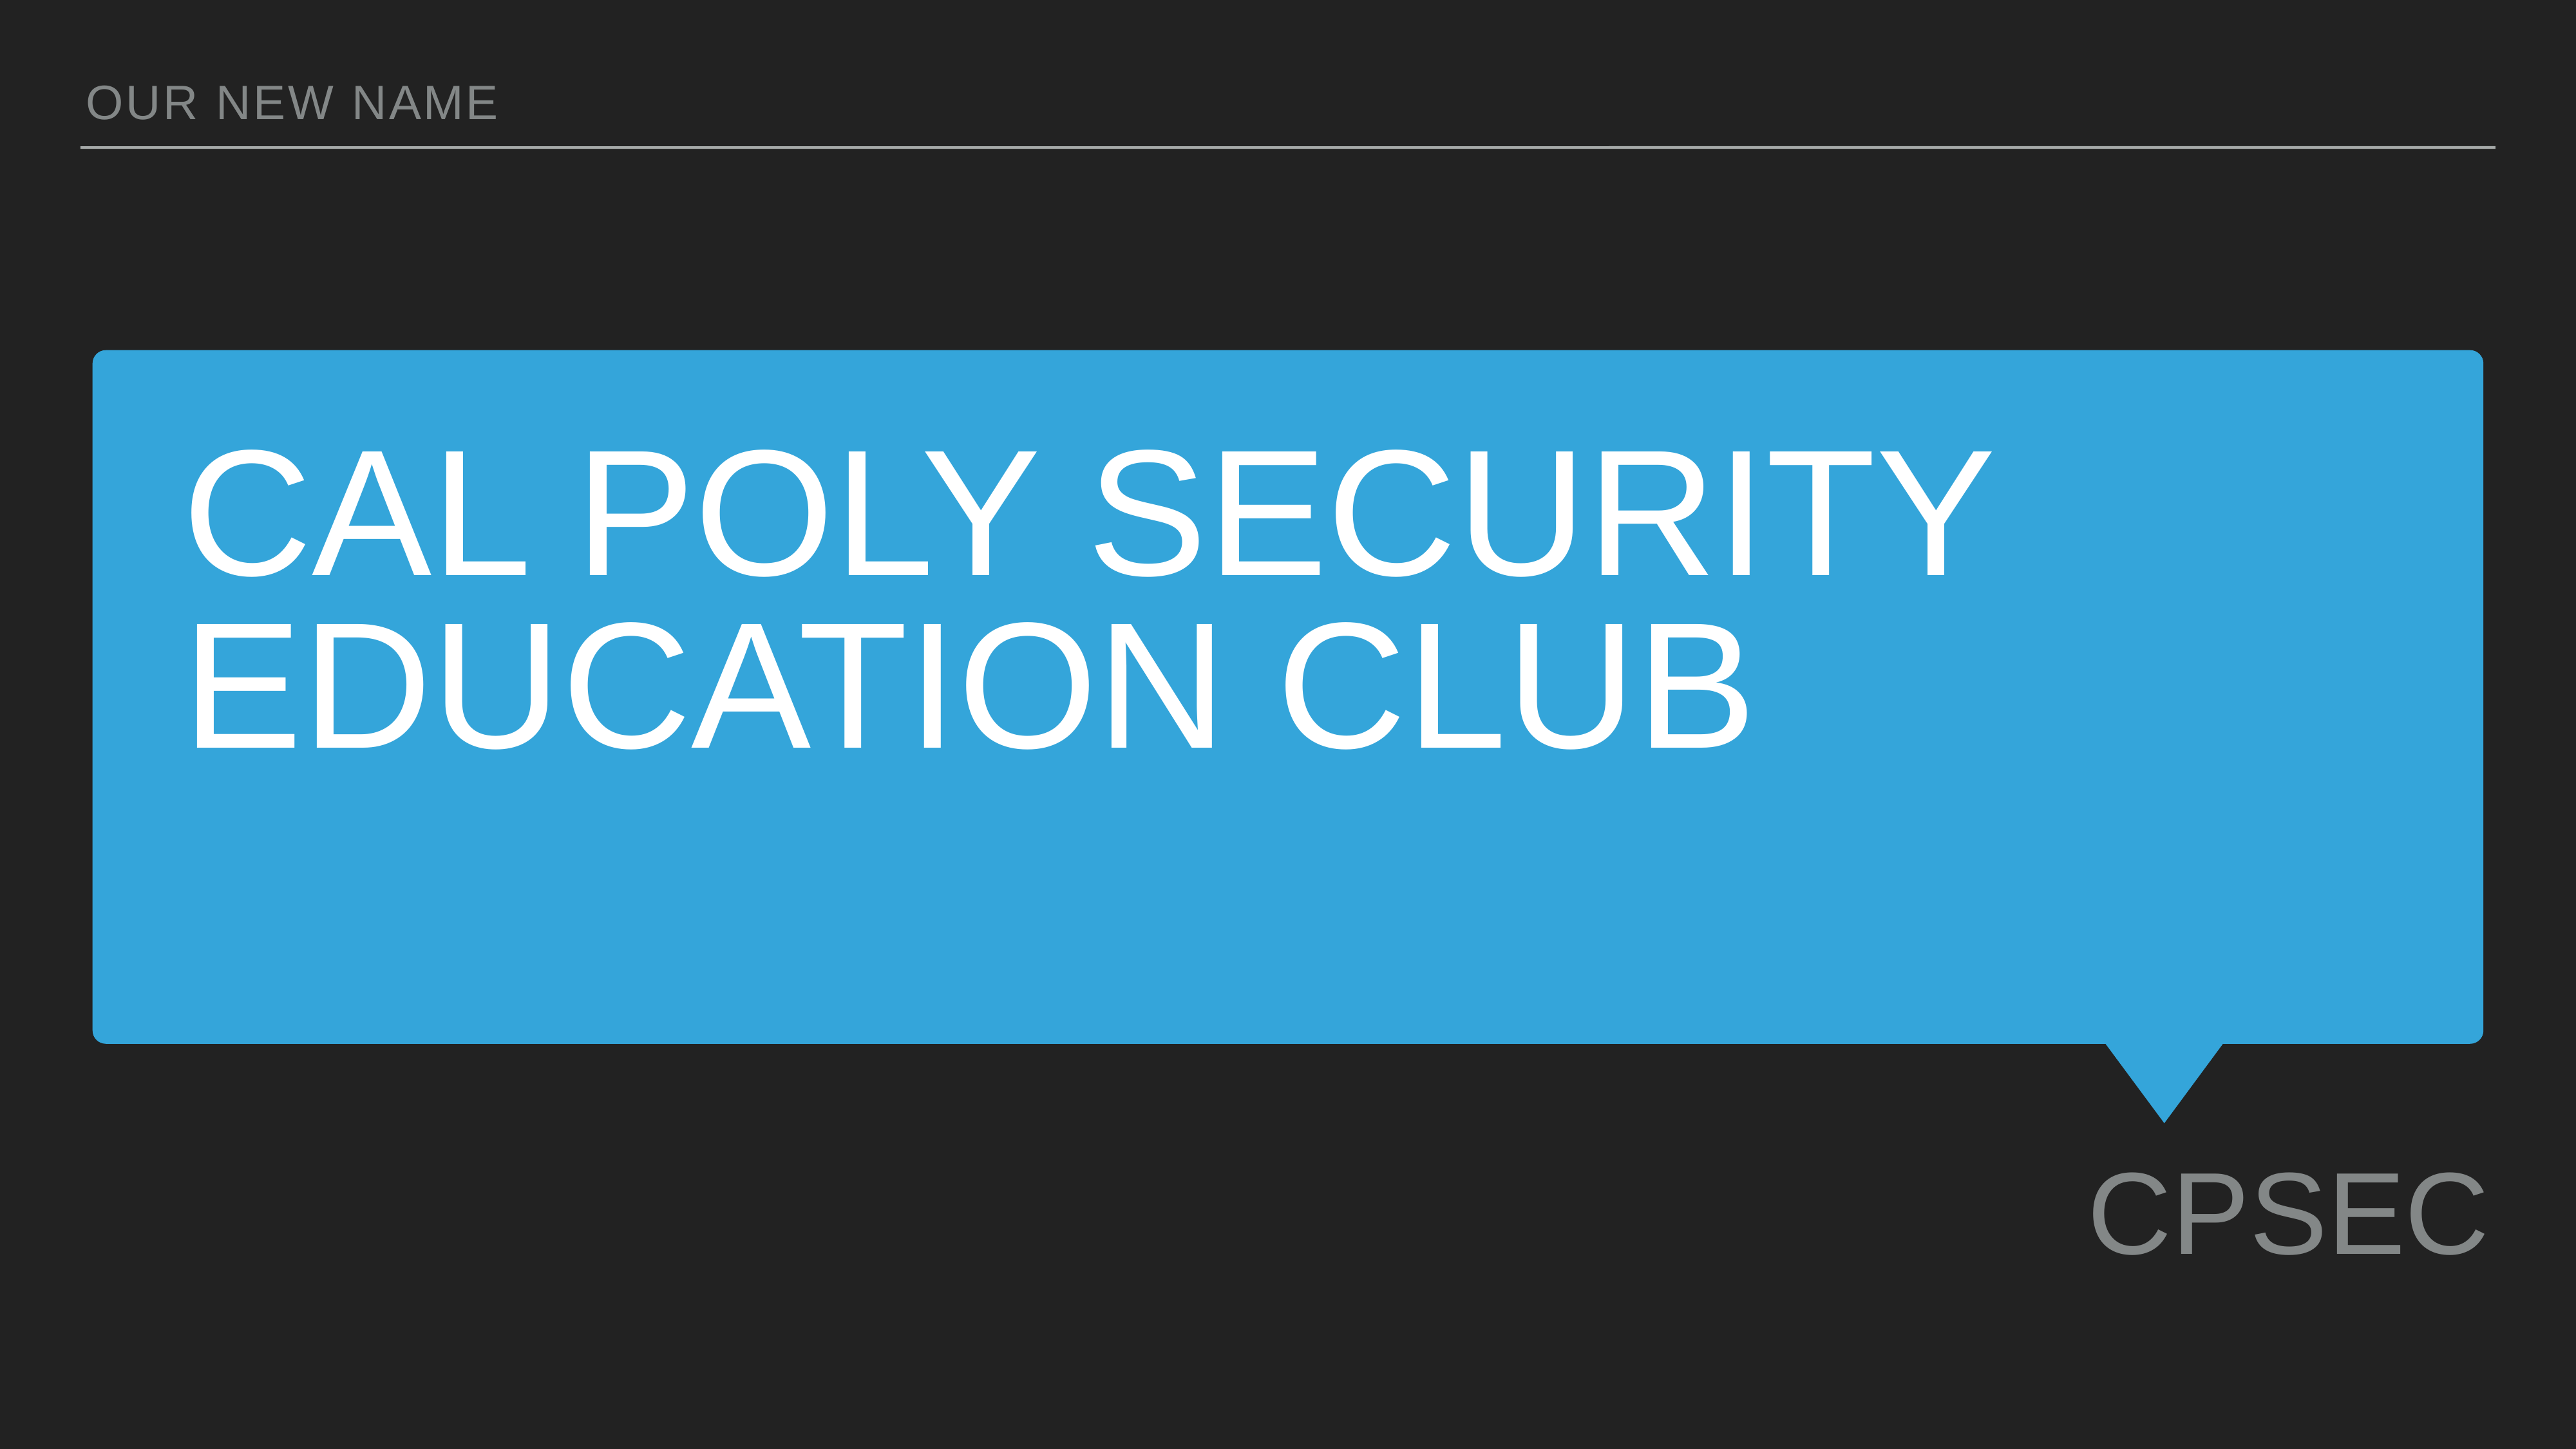

Our New Name
Cal Poly Security Education Club
CPSEC